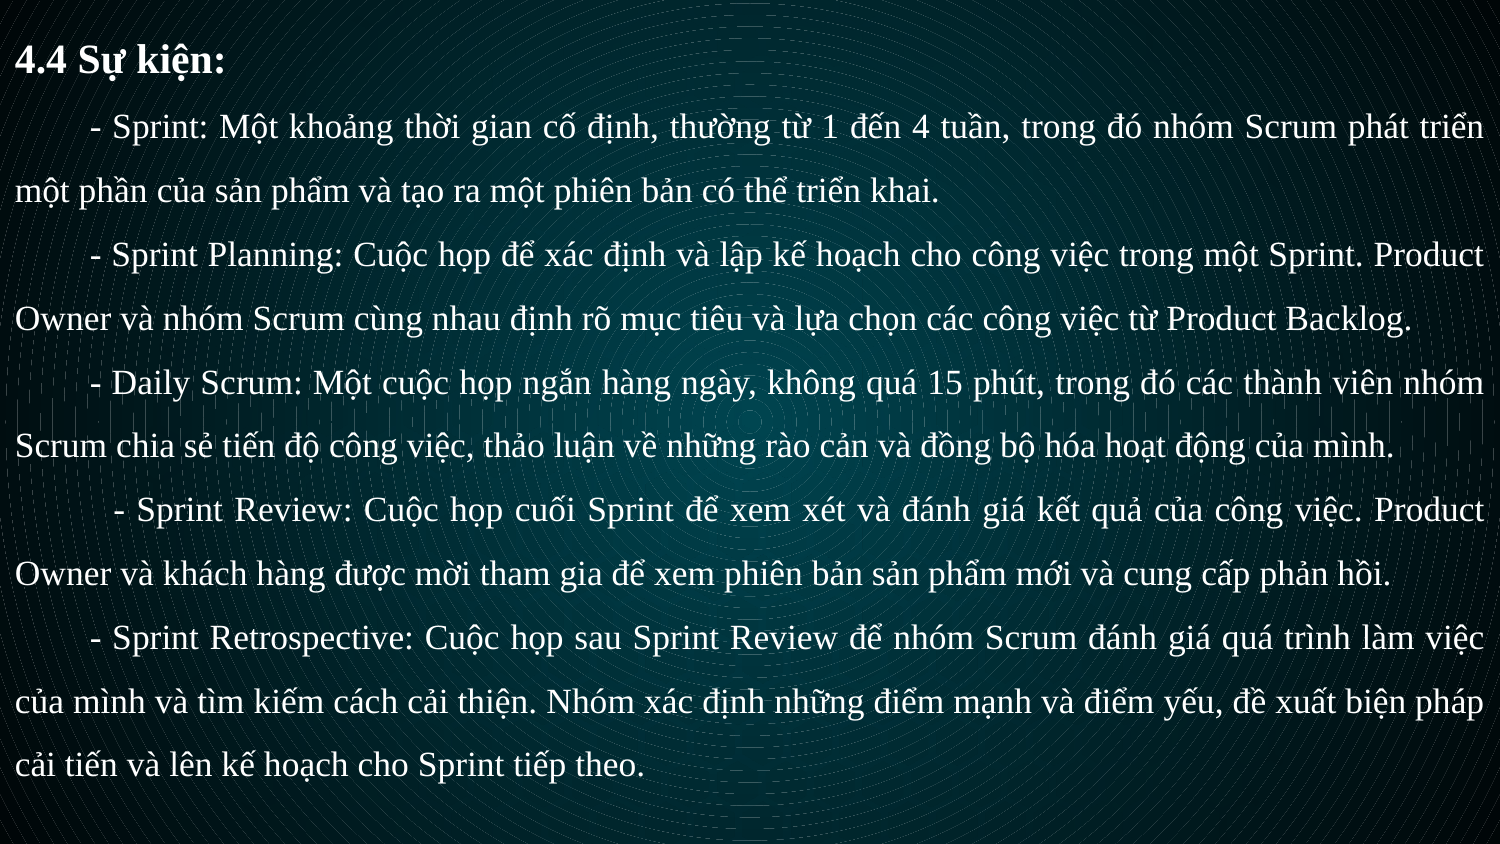

4.4 Sự kiện:
- Sprint: Một khoảng thời gian cố định, thường từ 1 đến 4 tuần, trong đó nhóm Scrum phát triển một phần của sản phẩm và tạo ra một phiên bản có thể triển khai.
- Sprint Planning: Cuộc họp để xác định và lập kế hoạch cho công việc trong một Sprint. Product Owner và nhóm Scrum cùng nhau định rõ mục tiêu và lựa chọn các công việc từ Product Backlog.
- Daily Scrum: Một cuộc họp ngắn hàng ngày, không quá 15 phút, trong đó các thành viên nhóm Scrum chia sẻ tiến độ công việc, thảo luận về những rào cản và đồng bộ hóa hoạt động của mình.
  - Sprint Review: Cuộc họp cuối Sprint để xem xét và đánh giá kết quả của công việc. Product Owner và khách hàng được mời tham gia để xem phiên bản sản phẩm mới và cung cấp phản hồi.
- Sprint Retrospective: Cuộc họp sau Sprint Review để nhóm Scrum đánh giá quá trình làm việc của mình và tìm kiếm cách cải thiện. Nhóm xác định những điểm mạnh và điểm yếu, đề xuất biện pháp cải tiến và lên kế hoạch cho Sprint tiếp theo.